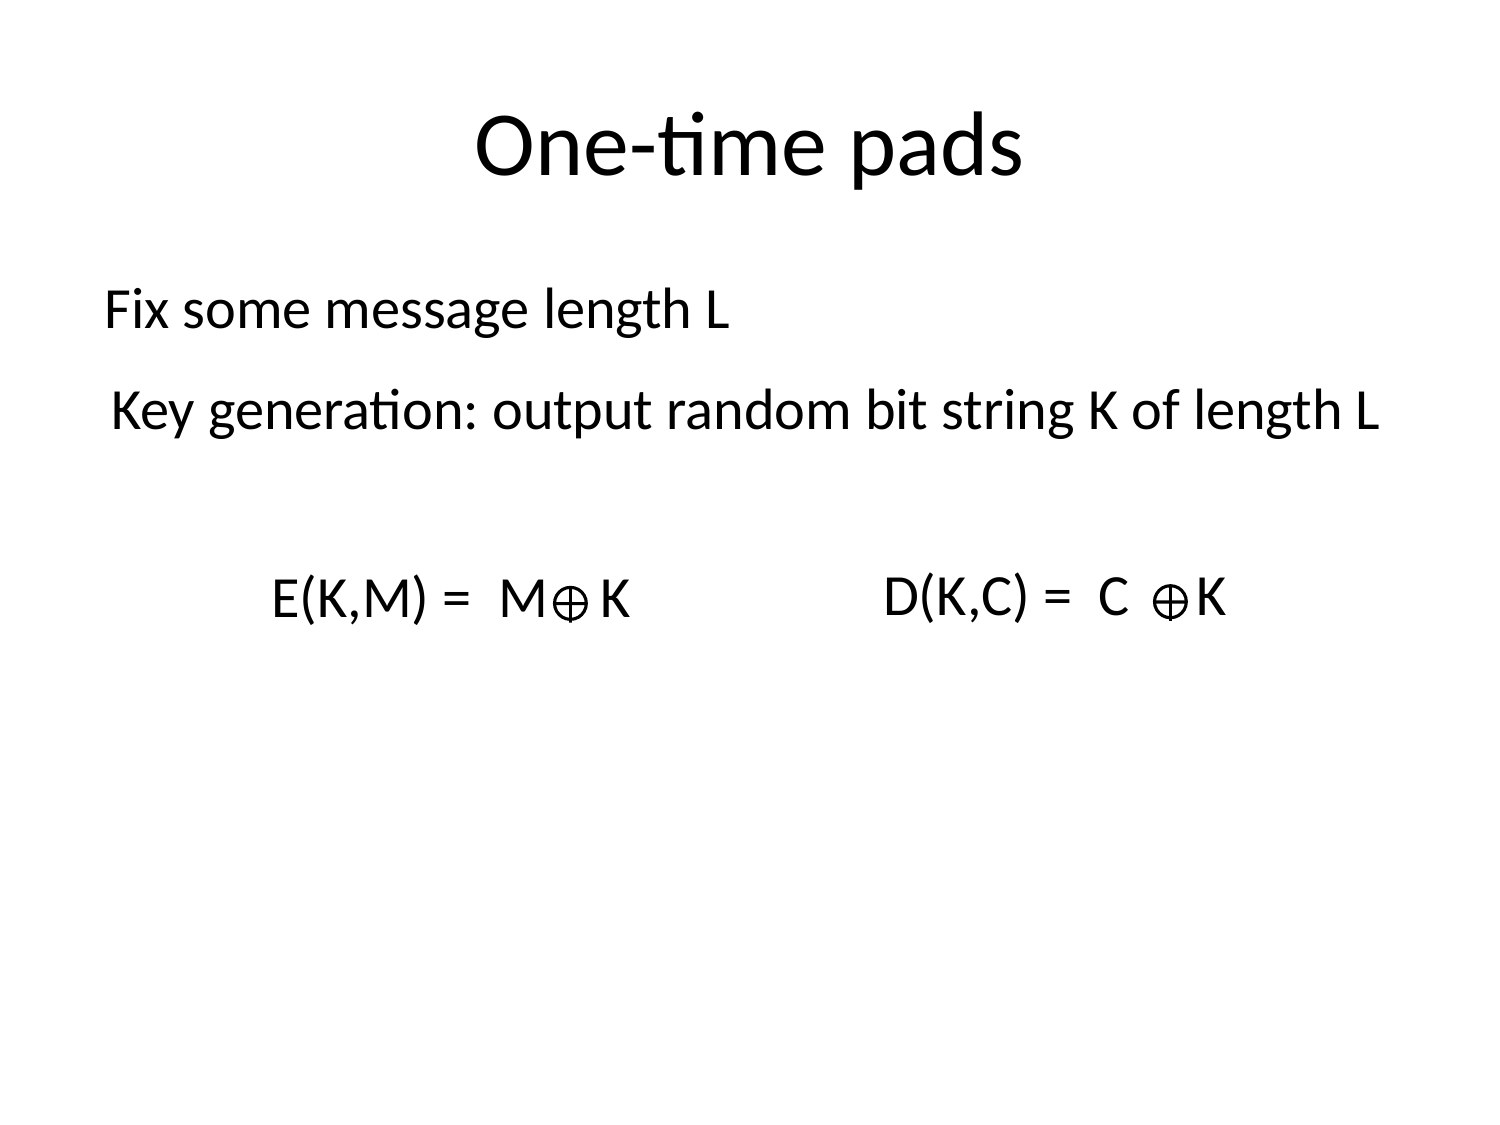

# One-time pads
Fix some message length L
Key generation: output random bit string K of length L
D(K,C) =  C     K
E(K,M) =  M    K